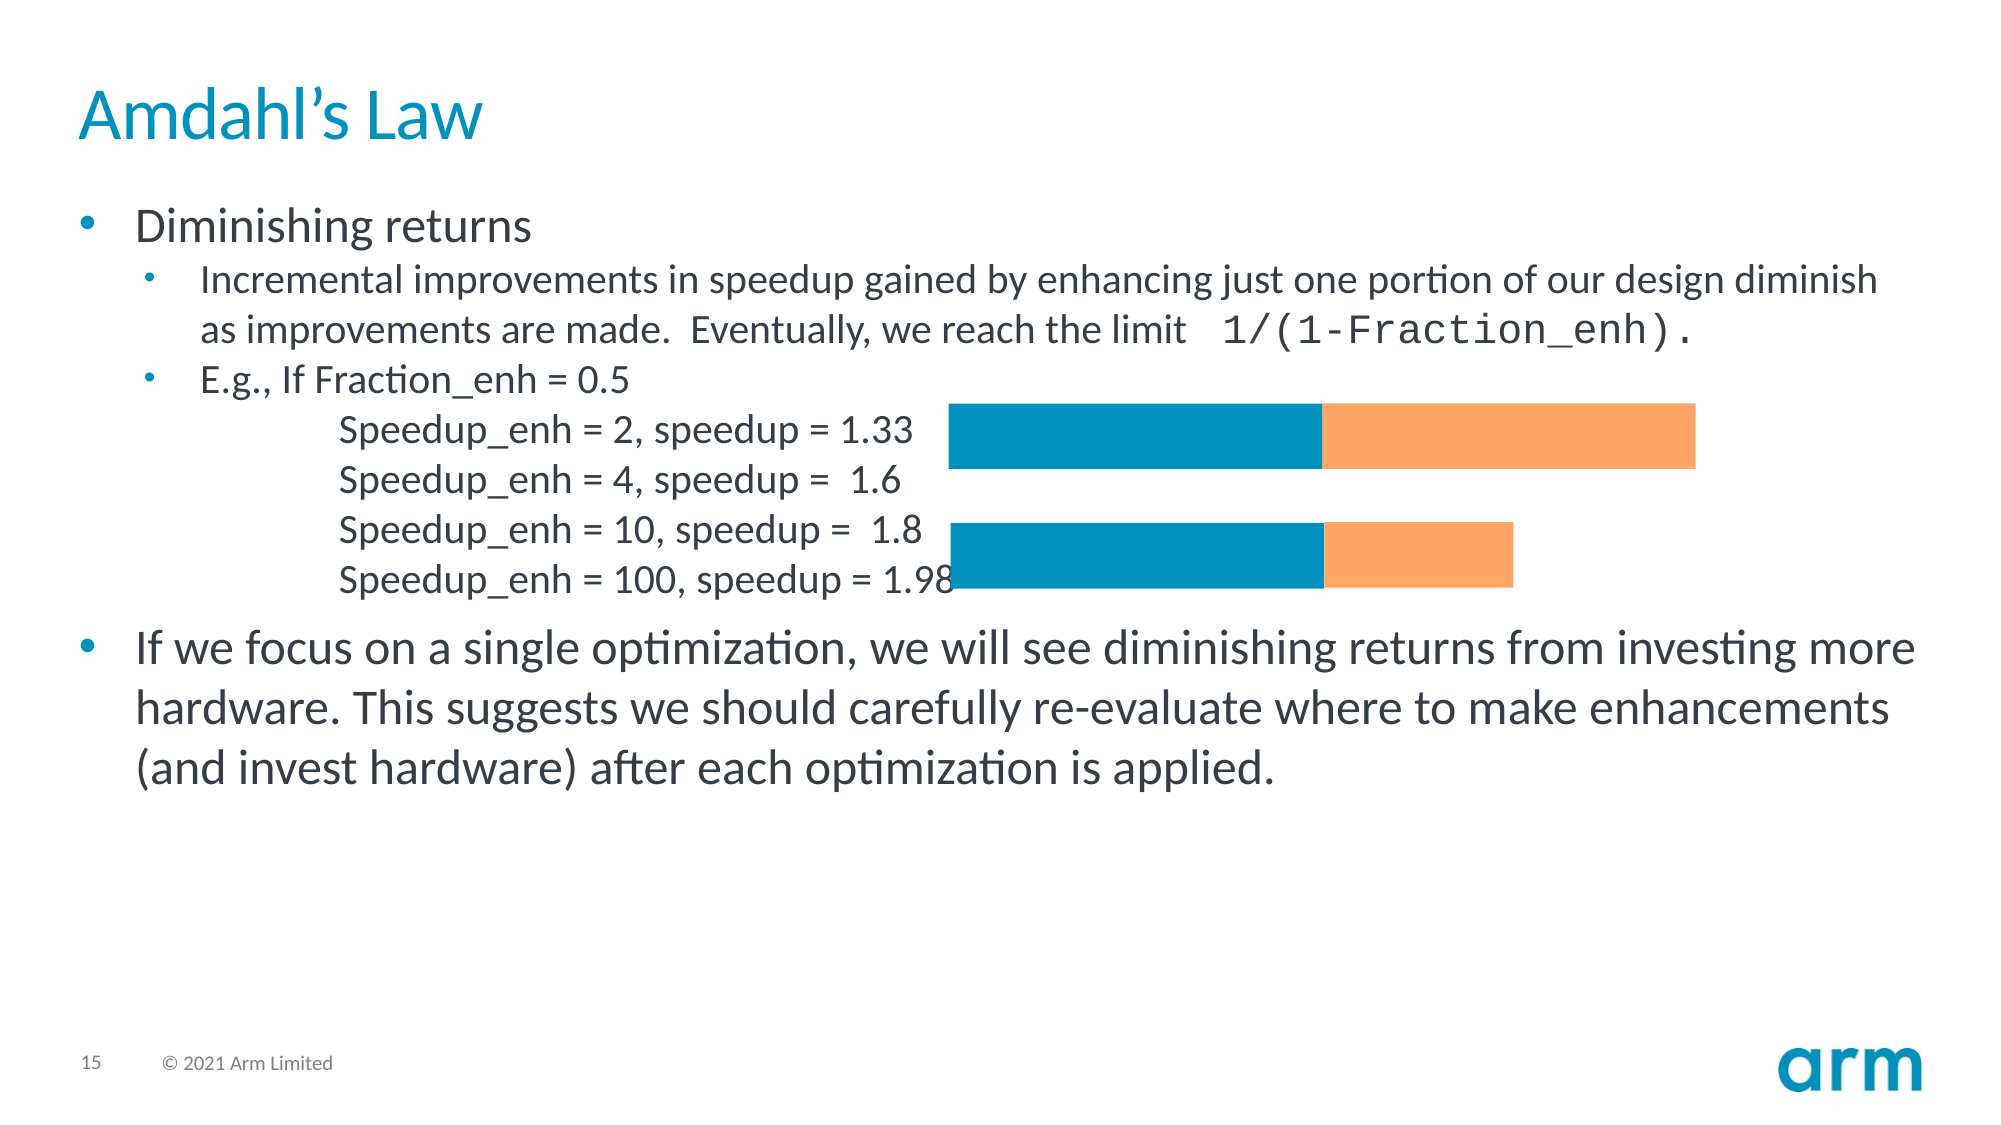

# Amdahl’s Law
Diminishing returns
Incremental improvements in speedup gained by enhancing just one portion of our design diminish as improvements are made.  Eventually, we reach the limit  1/(1-Fraction_enh).
E.g., If Fraction_enh = 0.5
	Speedup_enh = 2, speedup = 1.33
	Speedup_enh = 4, speedup =  1.6
	Speedup_enh = 10, speedup =  1.8
	Speedup_enh = 100, speedup = 1.98
If we focus on a single optimization, we will see diminishing returns from investing more hardware. This suggests we should carefully re-evaluate where to make enhancements (and invest hardware) after each optimization is applied.